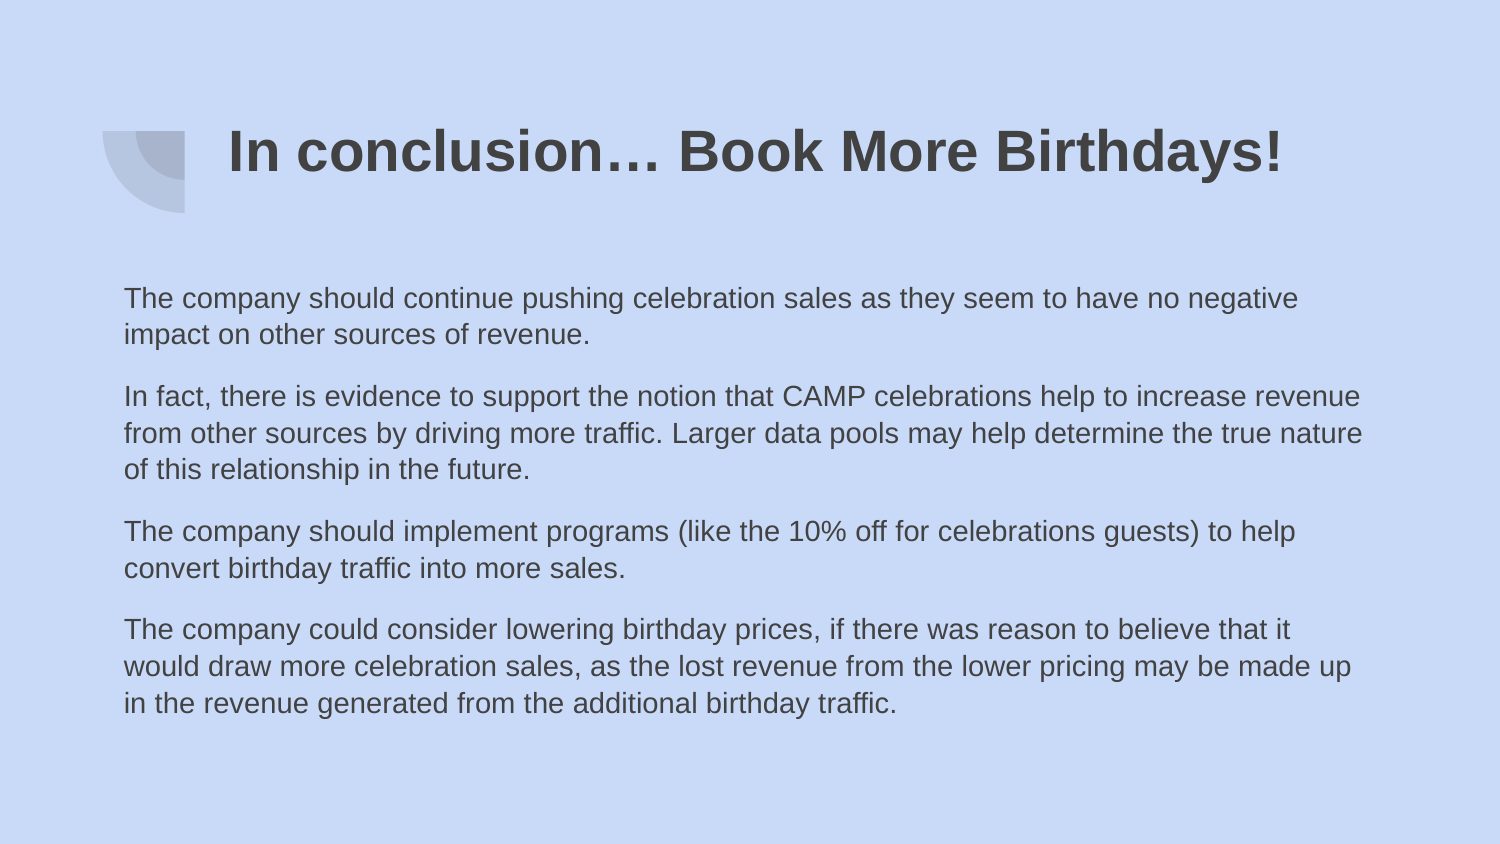

# In conclusion… Book More Birthdays!
The company should continue pushing celebration sales as they seem to have no negative impact on other sources of revenue.
In fact, there is evidence to support the notion that CAMP celebrations help to increase revenue from other sources by driving more traffic. Larger data pools may help determine the true nature of this relationship in the future.
The company should implement programs (like the 10% off for celebrations guests) to help convert birthday traffic into more sales.
The company could consider lowering birthday prices, if there was reason to believe that it would draw more celebration sales, as the lost revenue from the lower pricing may be made up in the revenue generated from the additional birthday traffic.